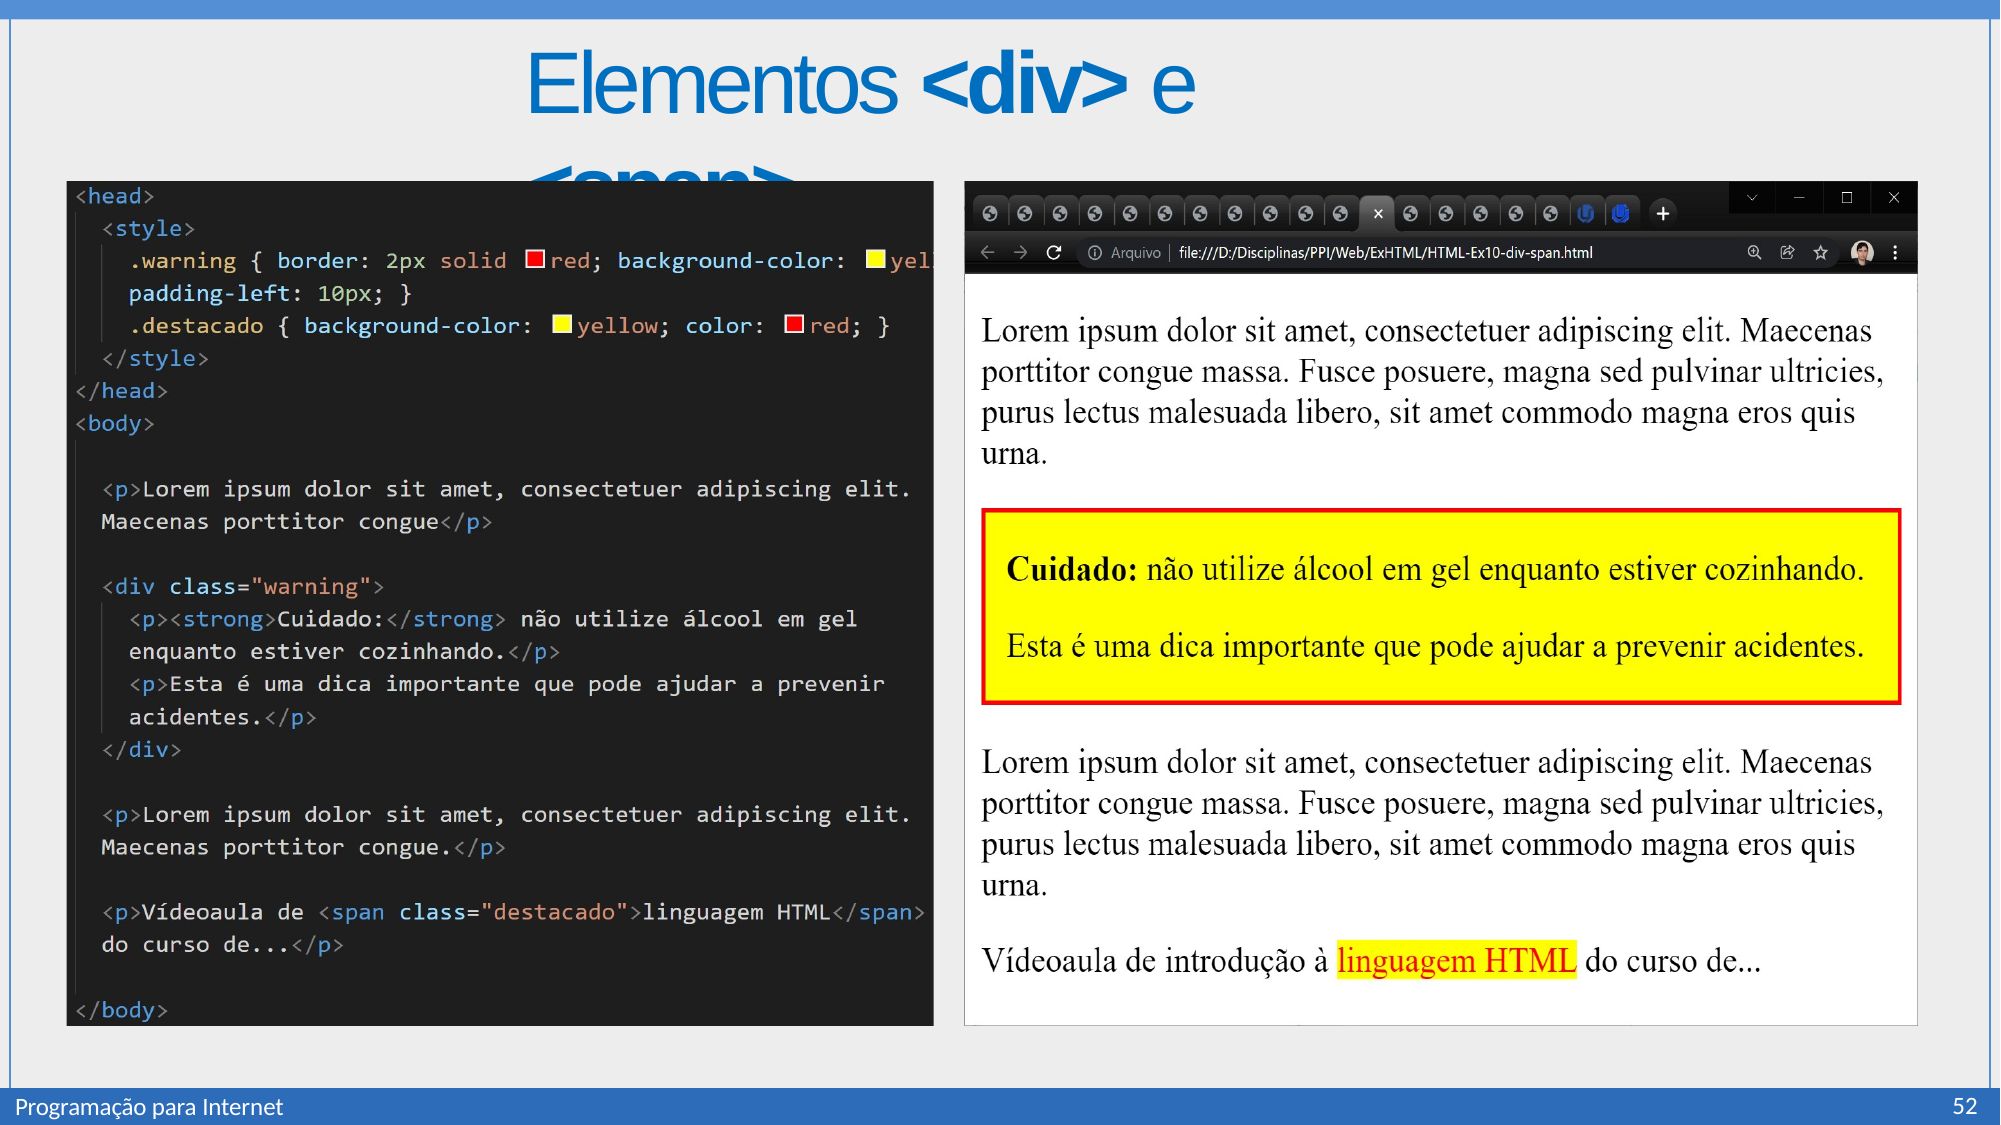

# Elementos <div> e <span>

52
Programação para Internet